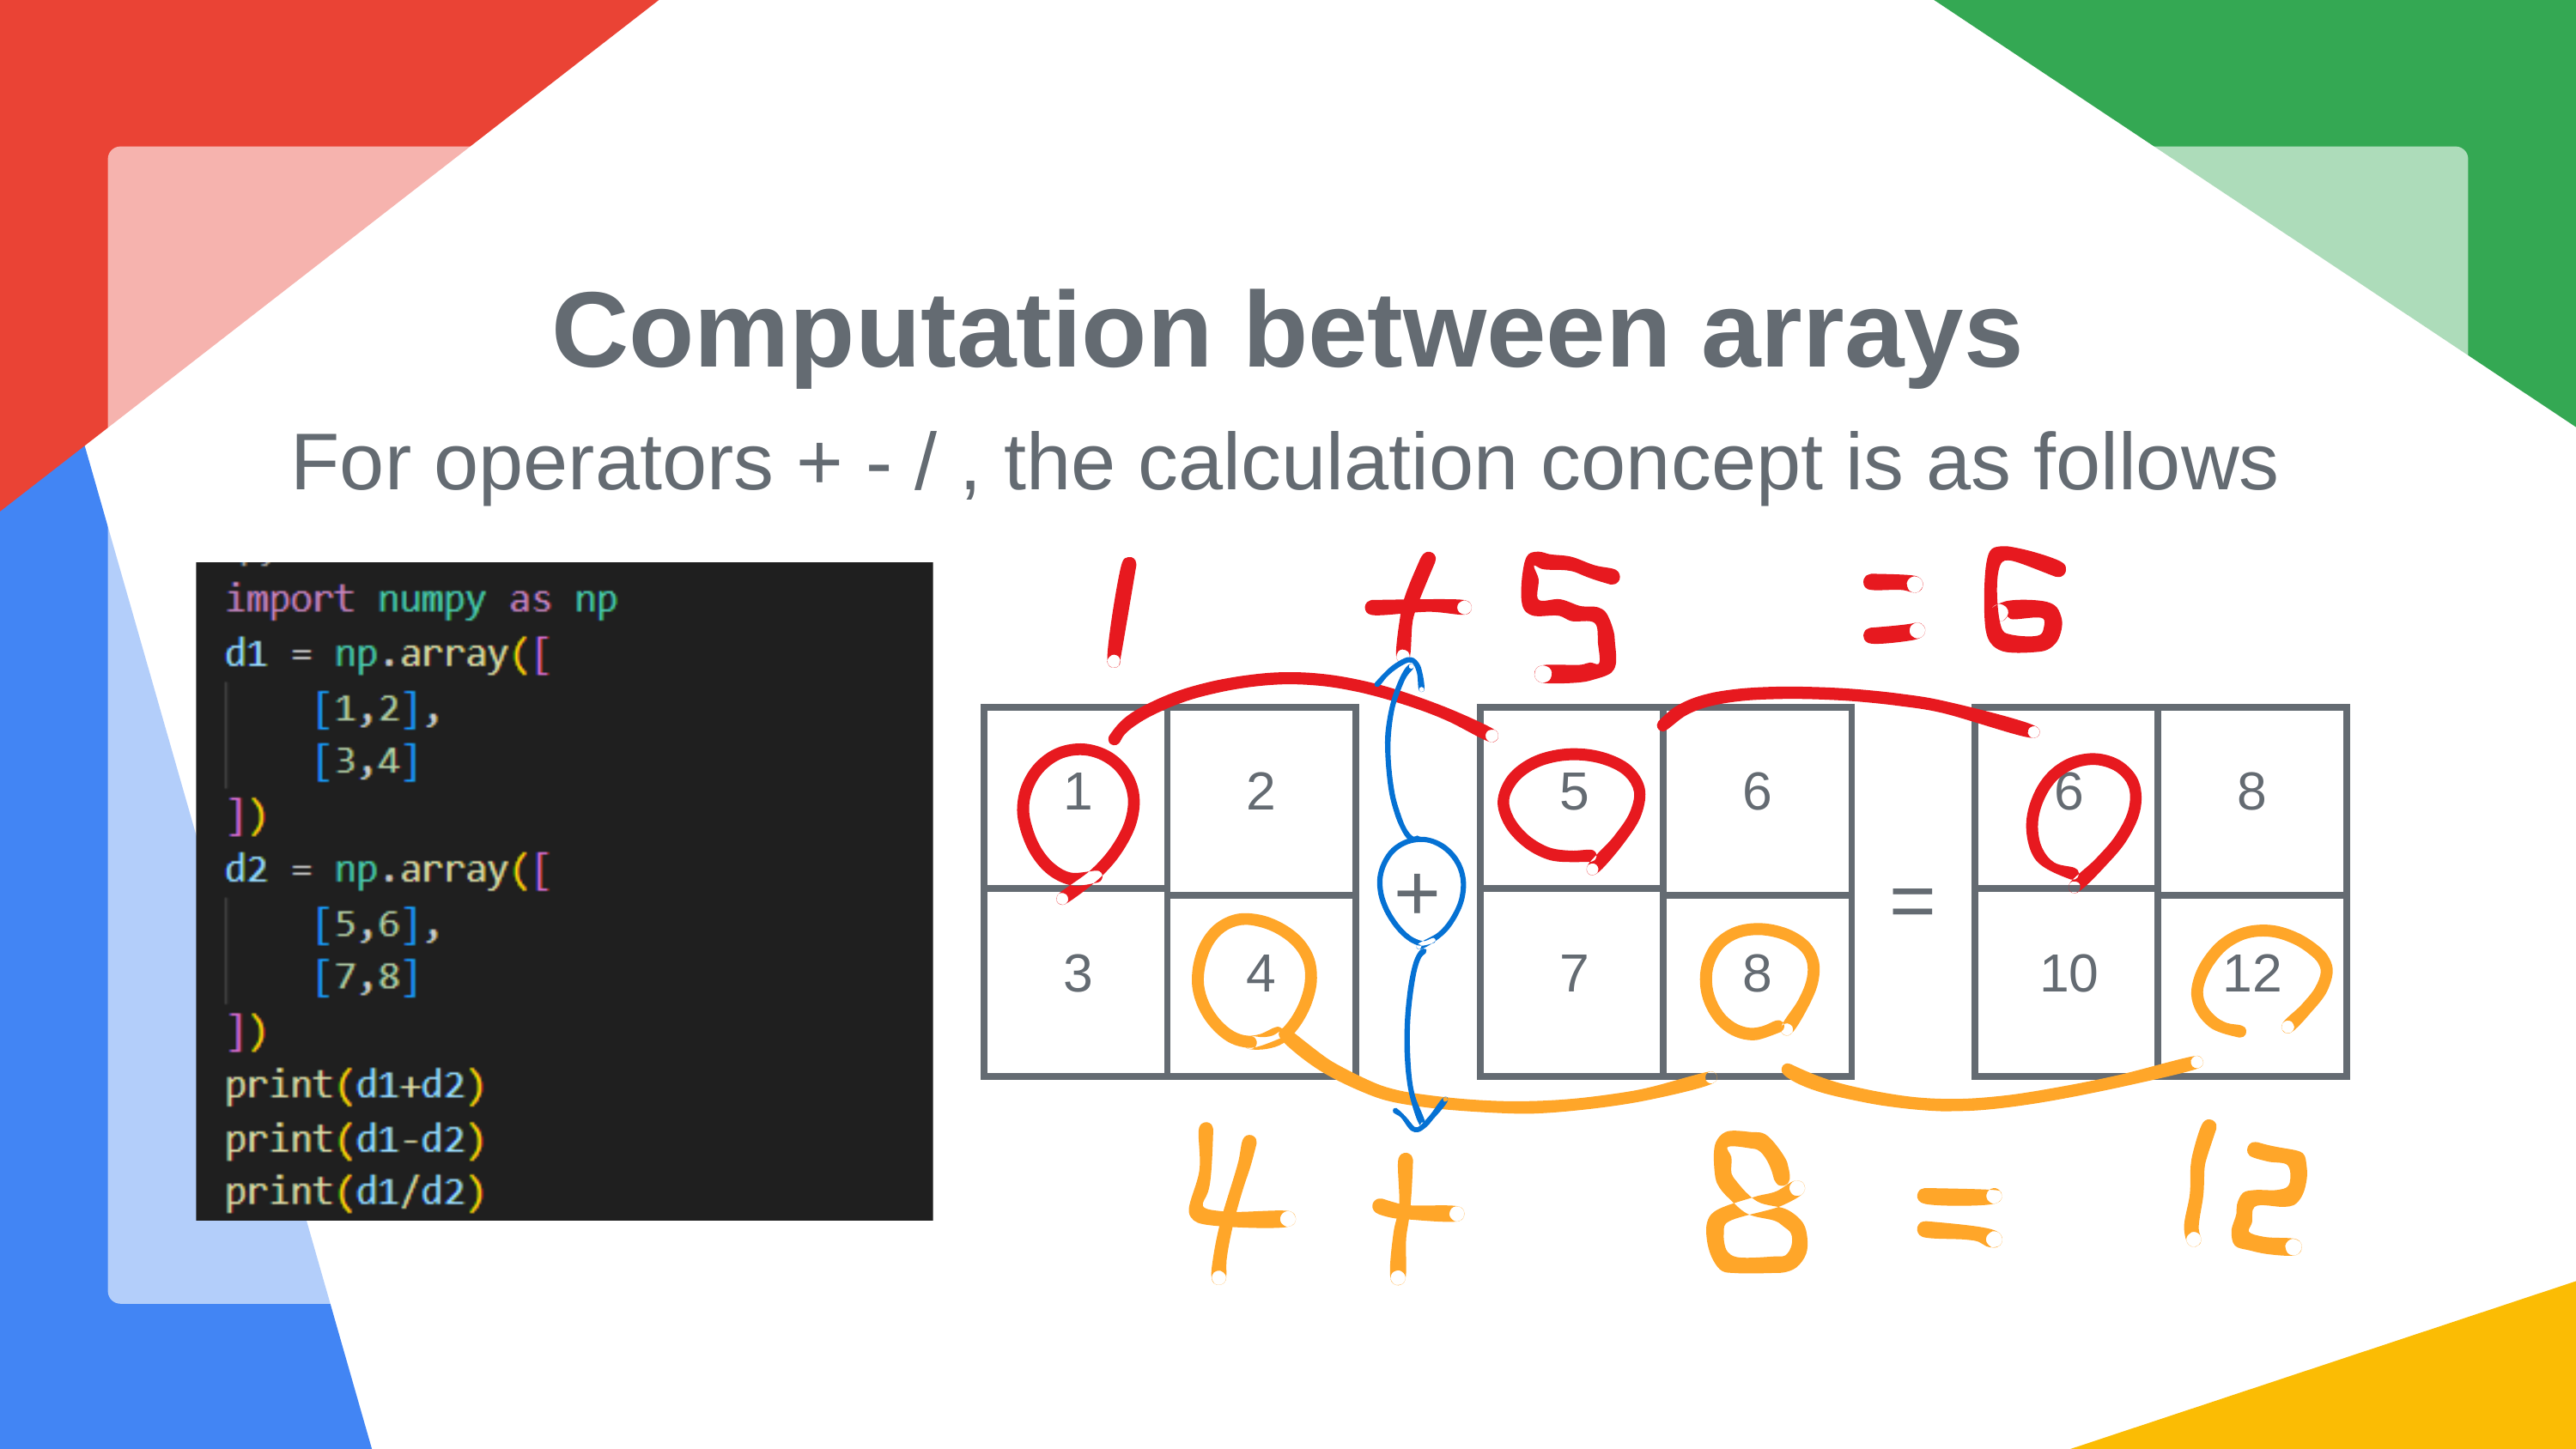

Computation between arrays
For operators + - / , the calculation concept is as follows

1

2

3

4

5

6

7

8

6

8

10

12

+
=